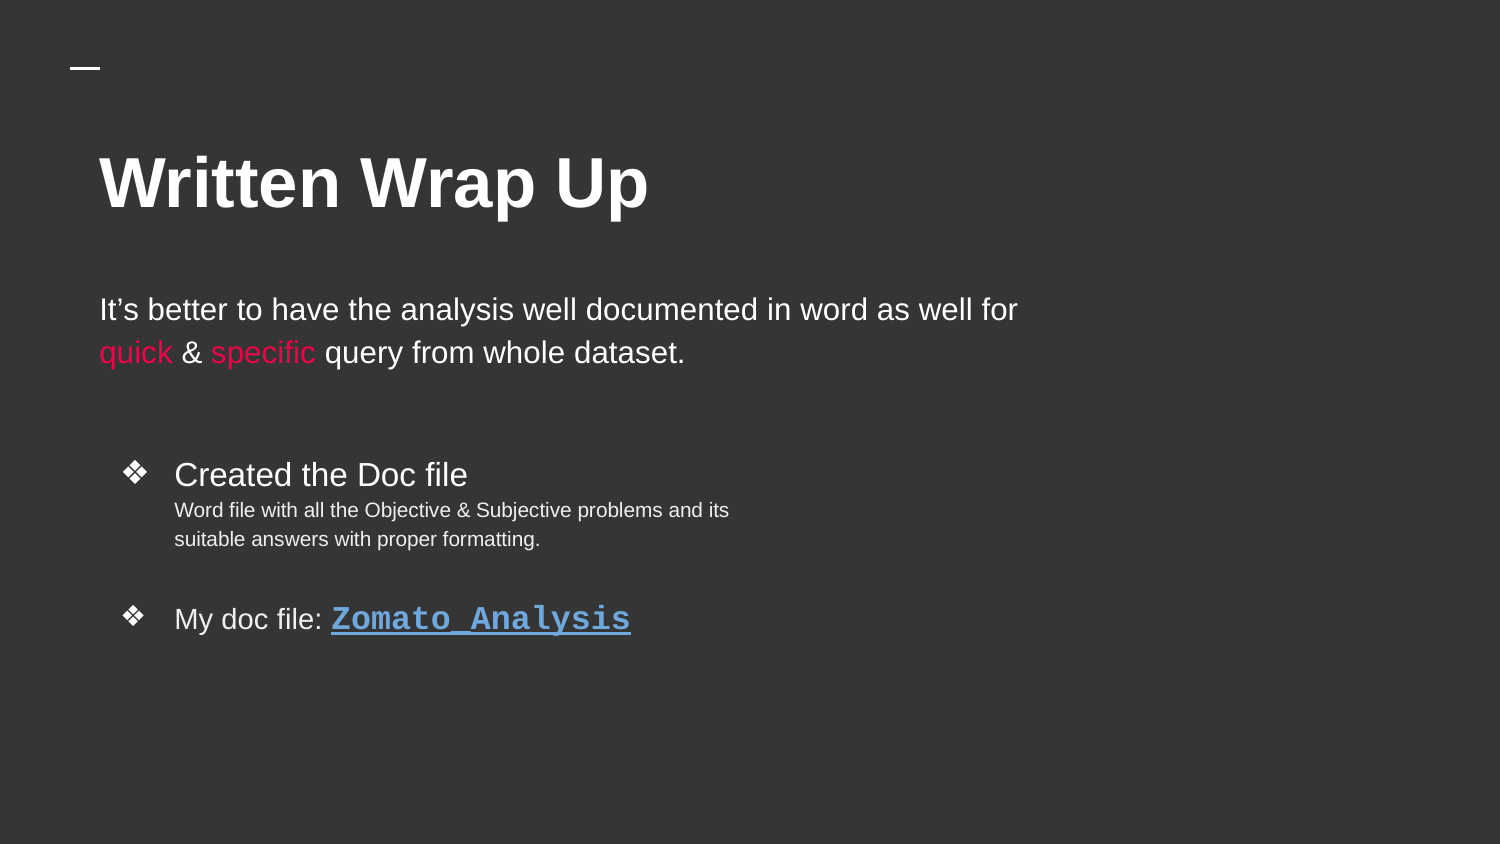

# Written Wrap Up
It’s better to have the analysis well documented in word as well for quick & specific query from whole dataset.
Created the Doc file
Word file with all the Objective & Subjective problems and its suitable answers with proper formatting.
My doc file: Zomato_Analysis